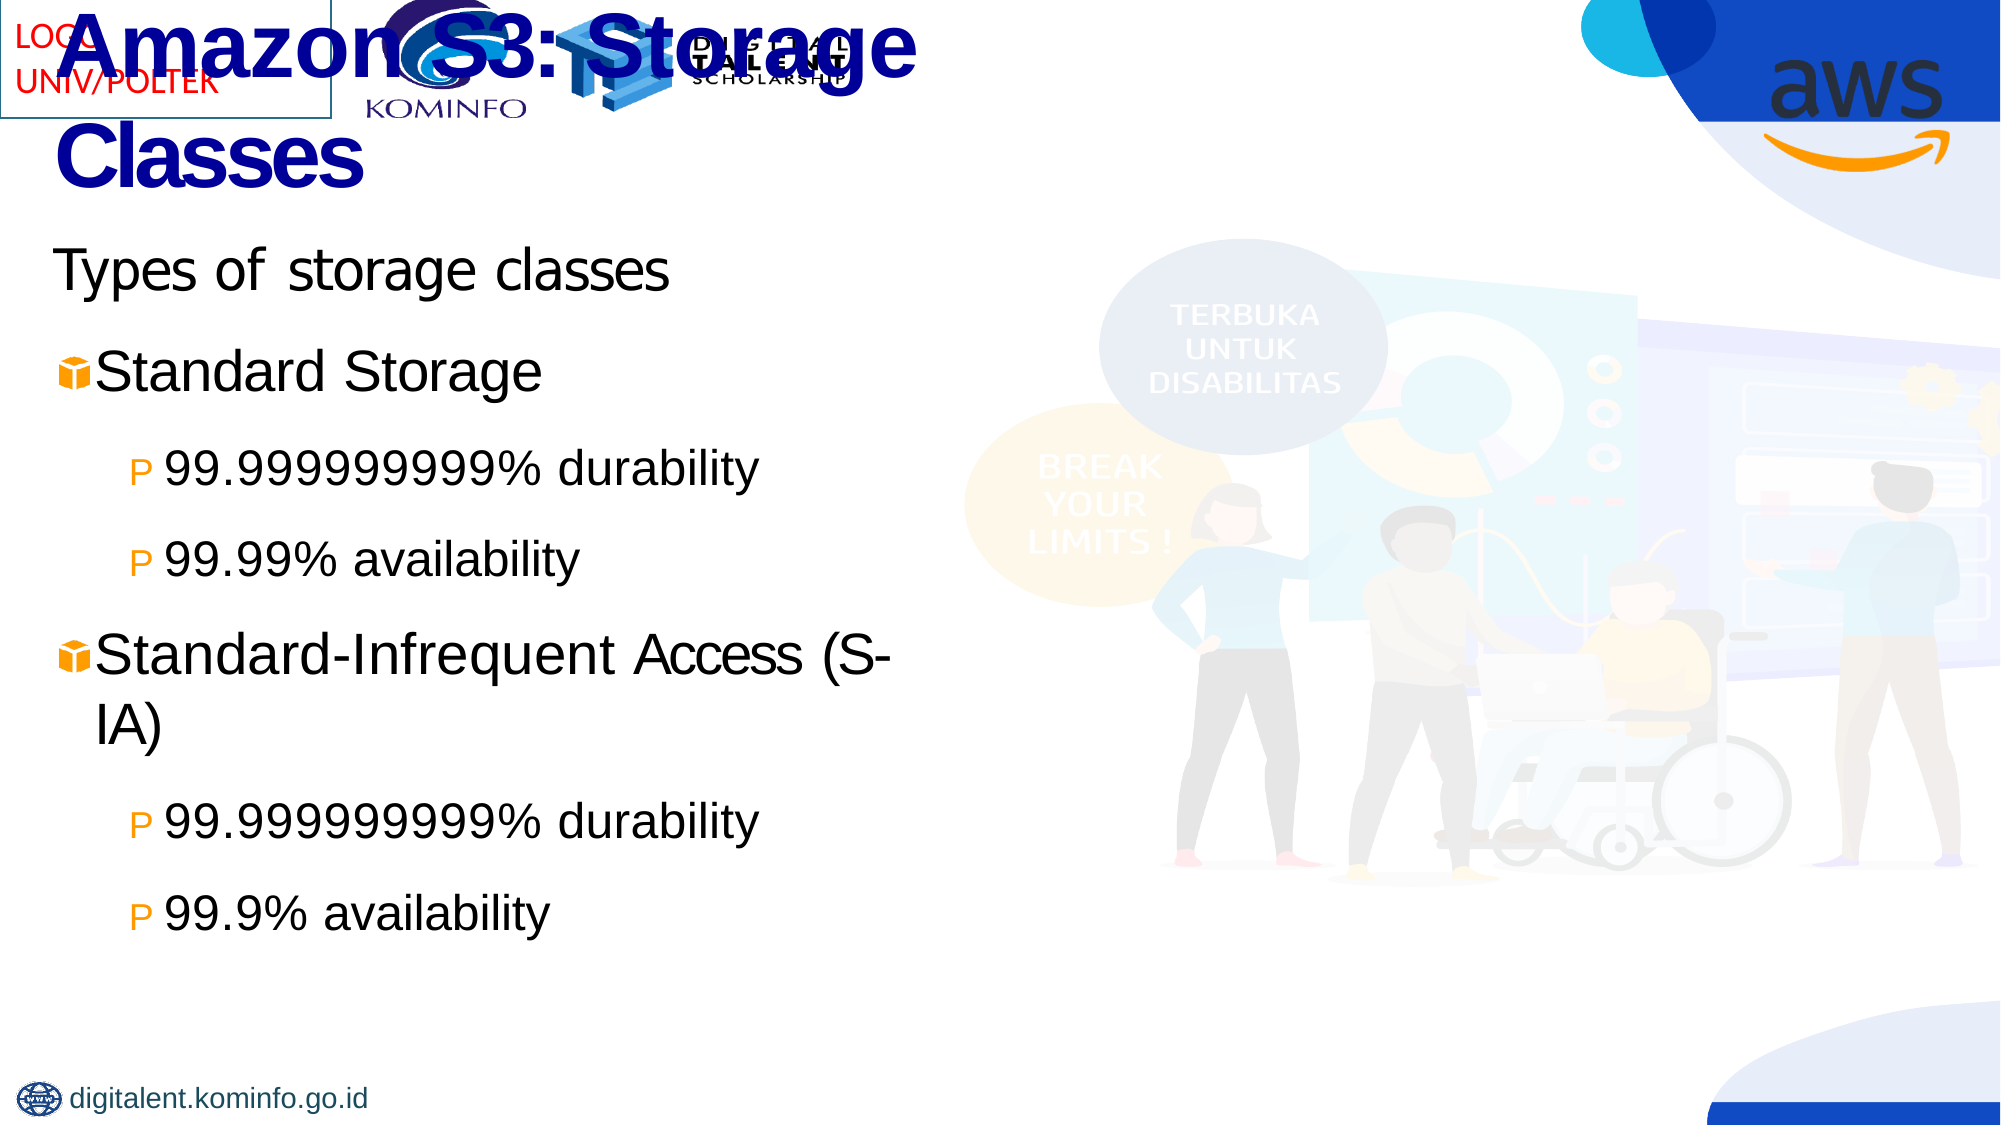

# Amazon S3: Storage Classes

Types of storage classes
Standard Storage
P 99.999999999% durability
P 99.99% availability
Standard-Infrequent Access (S-IA)
P 99.999999999% durability
P 99.9% availability